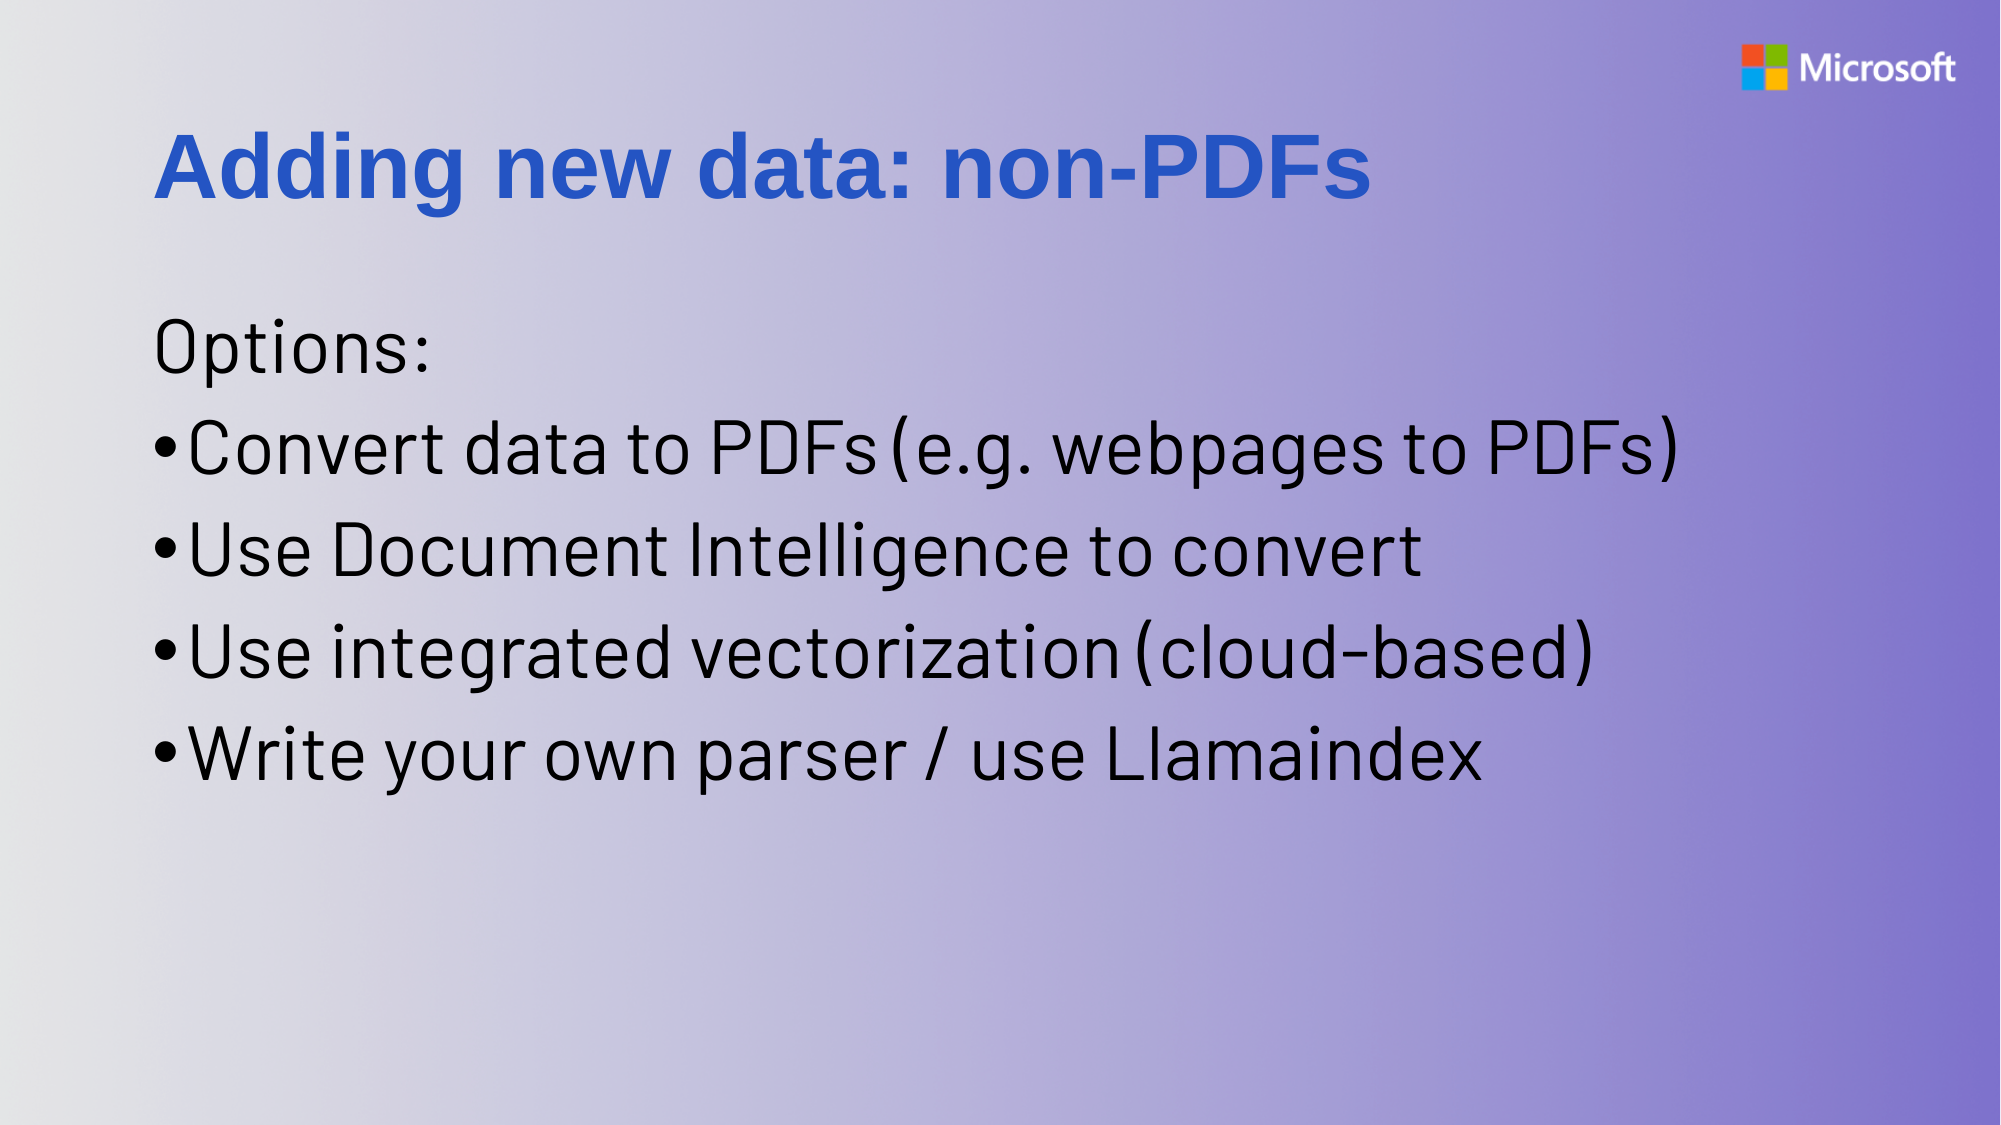

# Adding new data: non-PDFs
Options:
Convert data to PDFs (e.g. webpages to PDFs)
Use Document Intelligence to convert
Use integrated vectorization (cloud-based)
Write your own parser / use Llamaindex